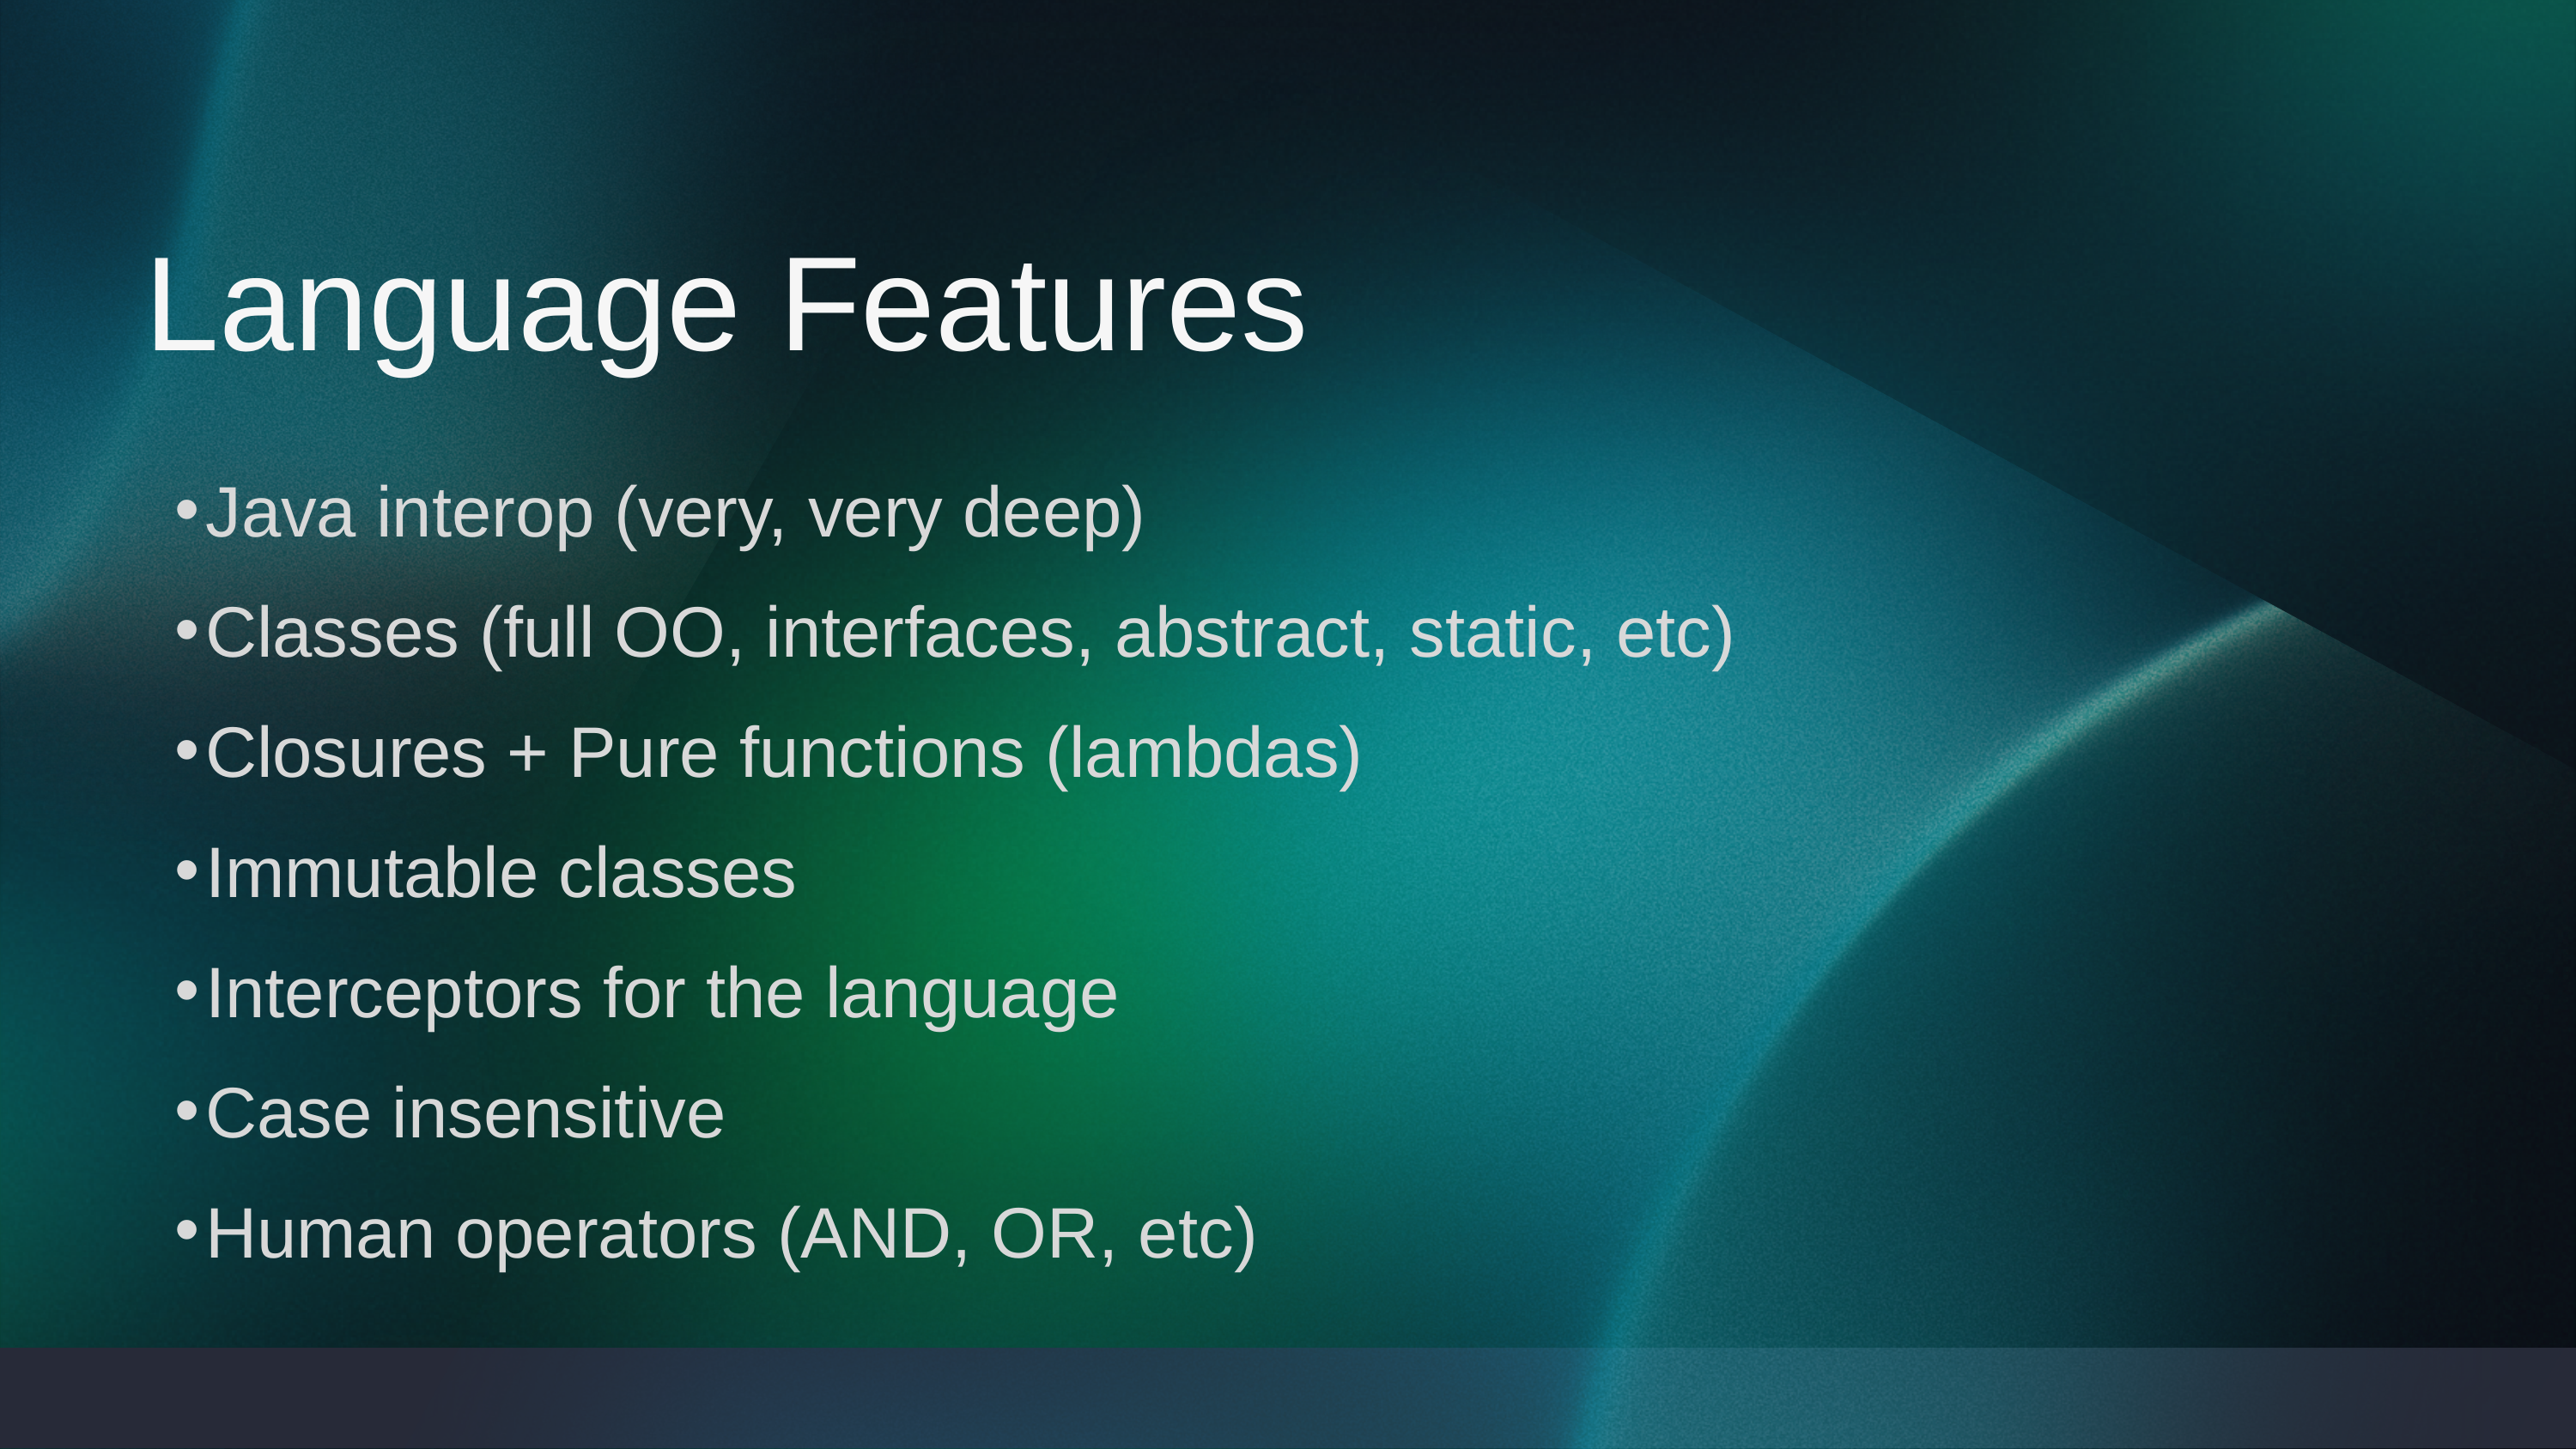

Language Features
Java interop (very, very deep)
Classes (full OO, interfaces, abstract, static, etc)
Closures + Pure functions (lambdas)
Immutable classes
Interceptors for the language
Case insensitive
Human operators (AND, OR, etc)